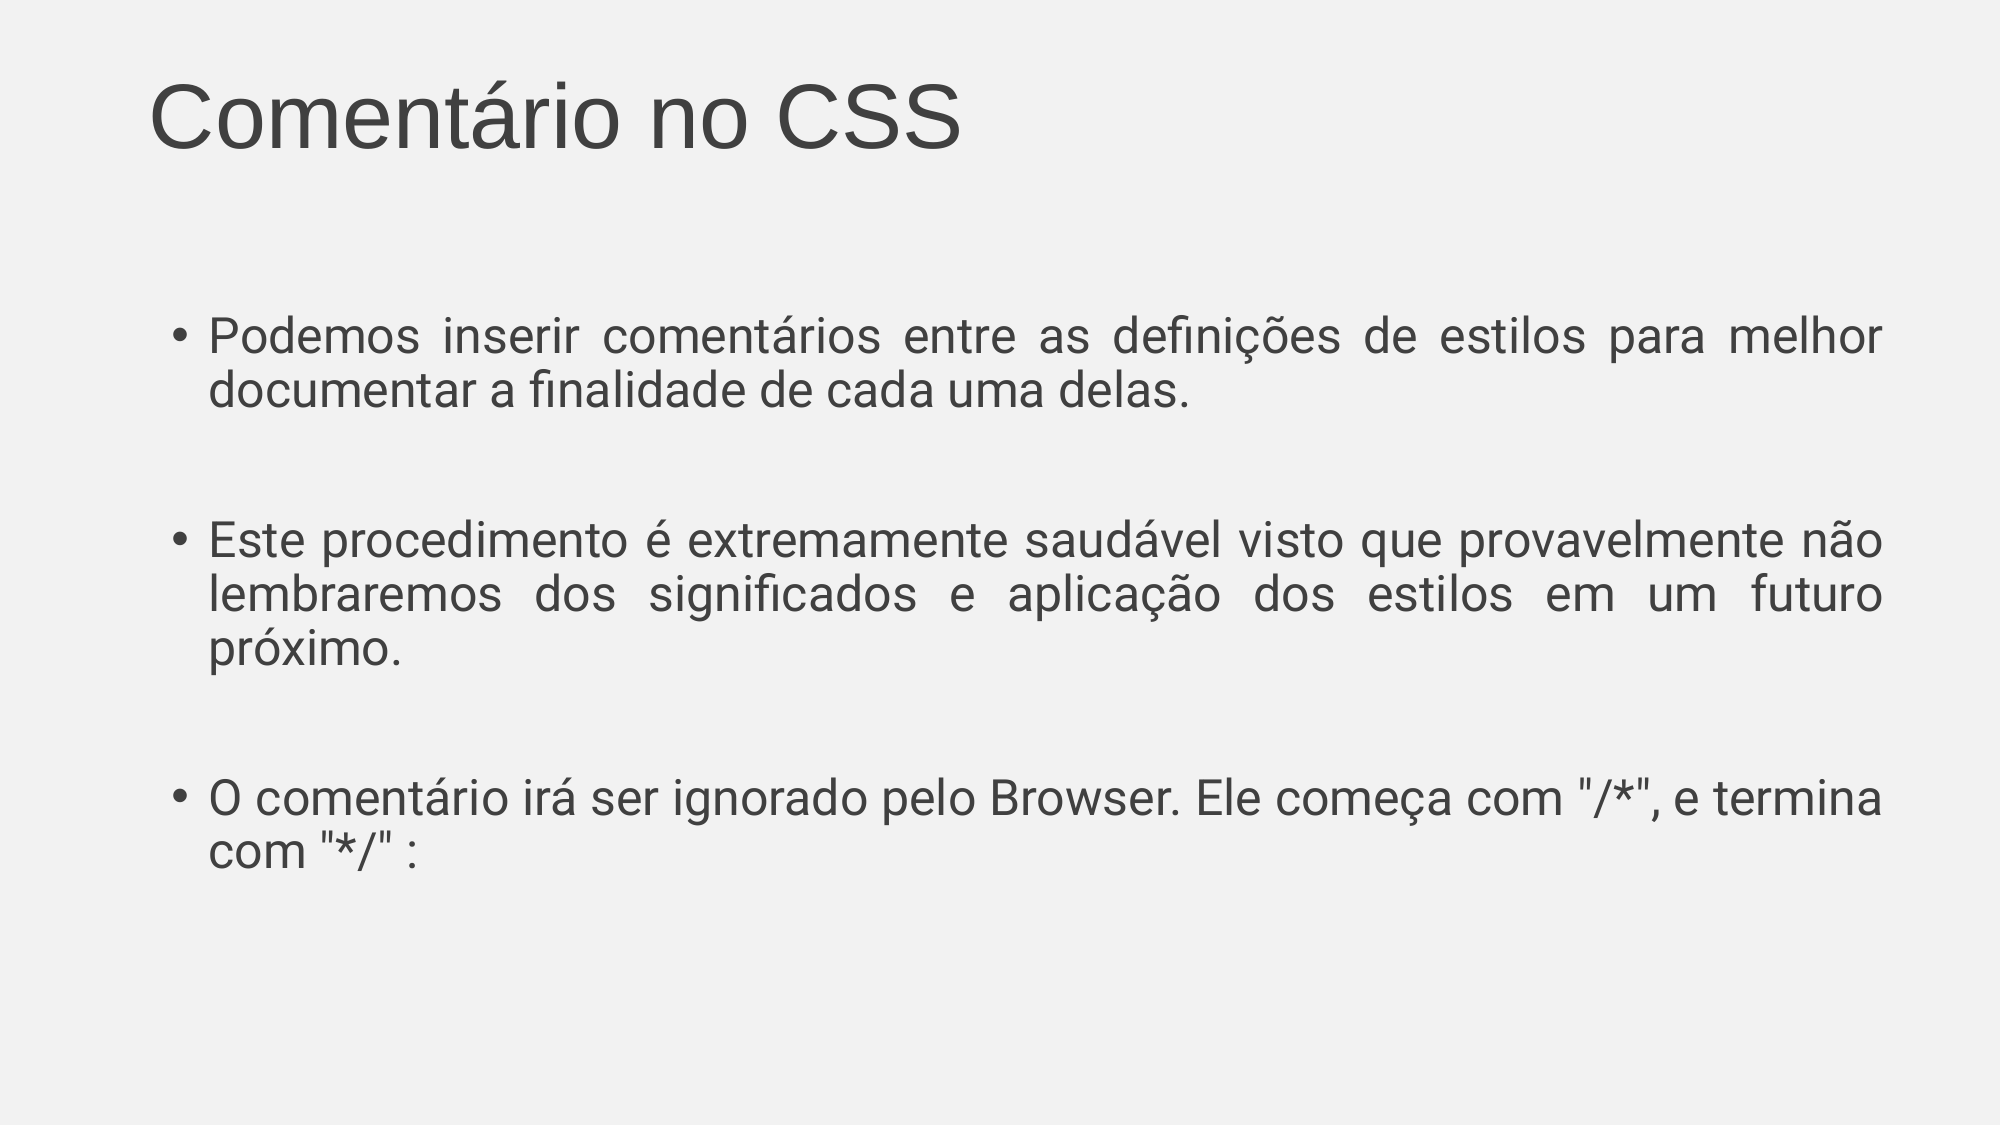

# Comentário no CSS
Podemos inserir comentários entre as definições de estilos para melhor documentar a finalidade de cada uma delas.

Este procedimento é extremamente saudável visto que provavelmente não lembraremos dos significados e aplicação dos estilos em um futuro próximo.

O comentário irá ser ignorado pelo Browser. Ele começa com "/*", e termina com "*/" :